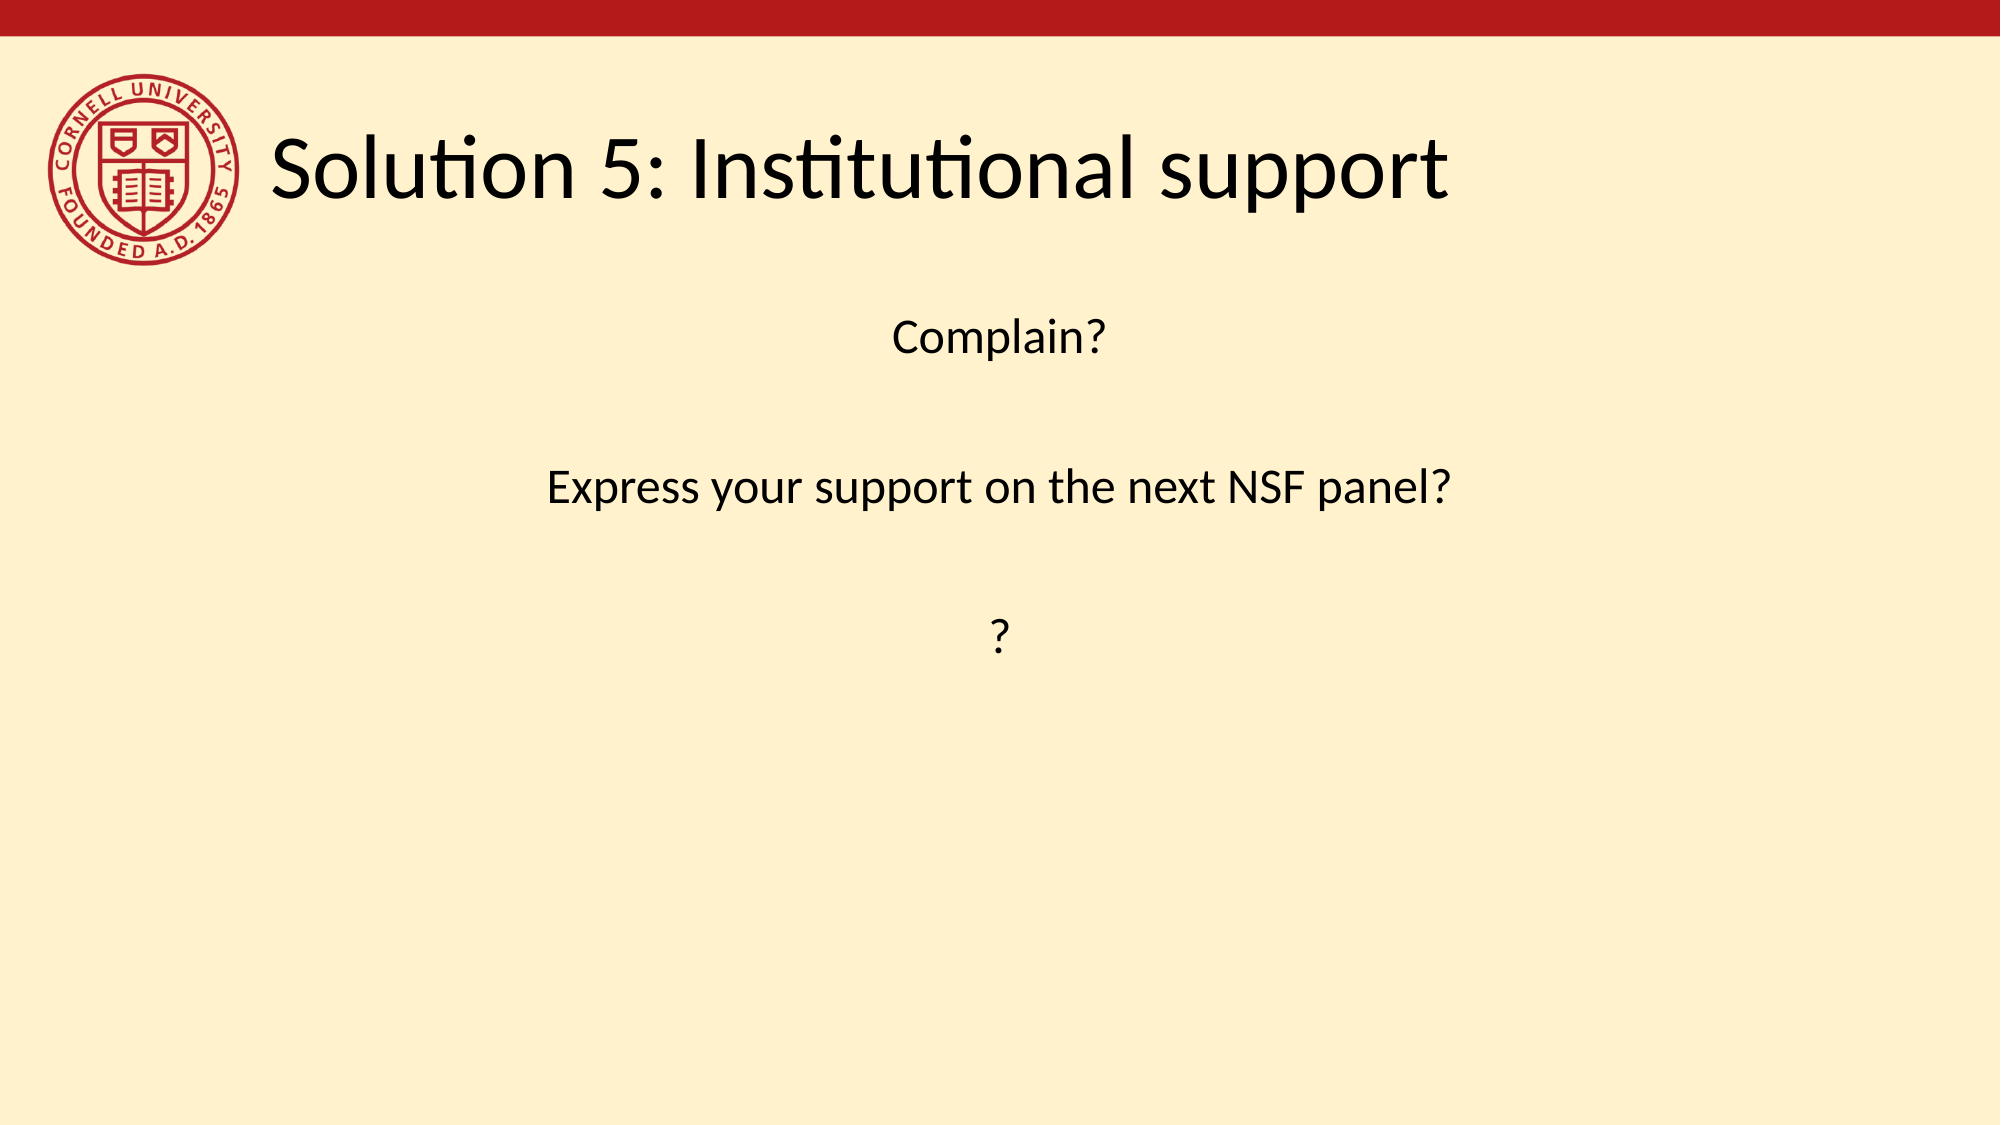

# Solution 5: Institutional support
Complain?

Express your support on the next NSF panel?

?